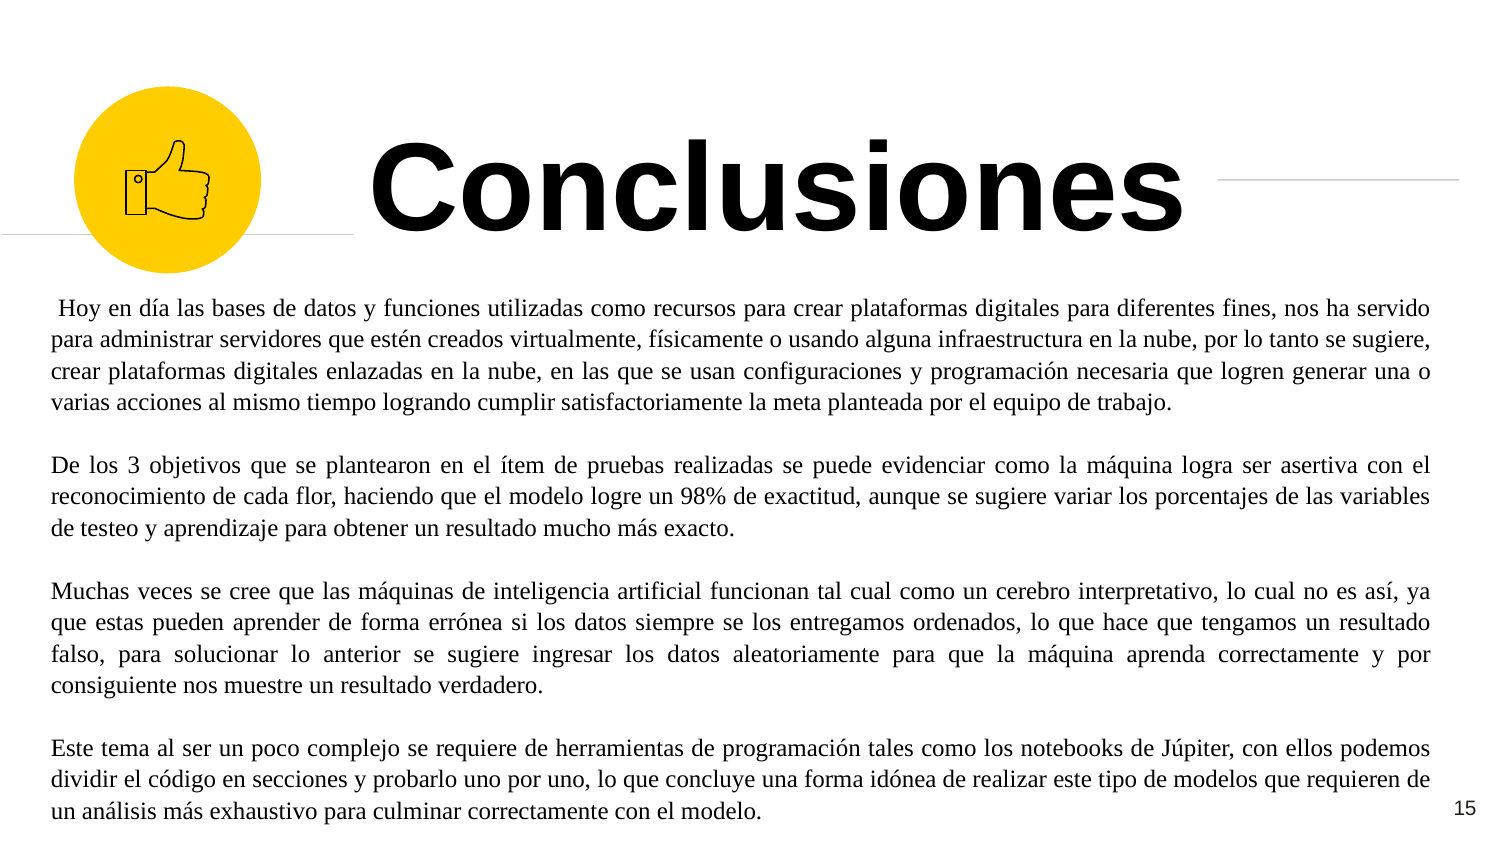

Conclusiones

 Hoy en día las bases de datos y funciones utilizadas como recursos para crear plataformas digitales para diferentes fines, nos ha servido para administrar servidores que estén creados virtualmente, físicamente o usando alguna infraestructura en la nube, por lo tanto se sugiere, crear plataformas digitales enlazadas en la nube, en las que se usan configuraciones y programación necesaria que logren generar una o varias acciones al mismo tiempo logrando cumplir satisfactoriamente la meta planteada por el equipo de trabajo.

De los 3 objetivos que se plantearon en el ítem de pruebas realizadas se puede evidenciar como la máquina logra ser asertiva con el reconocimiento de cada flor, haciendo que el modelo logre un 98% de exactitud, aunque se sugiere variar los porcentajes de las variables de testeo y aprendizaje para obtener un resultado mucho más exacto.

Muchas veces se cree que las máquinas de inteligencia artificial funcionan tal cual como un cerebro interpretativo, lo cual no es así, ya que estas pueden aprender de forma errónea si los datos siempre se los entregamos ordenados, lo que hace que tengamos un resultado falso, para solucionar lo anterior se sugiere ingresar los datos aleatoriamente para que la máquina aprenda correctamente y por consiguiente nos muestre un resultado verdadero.

Este tema al ser un poco complejo se requiere de herramientas de programación tales como los notebooks de Júpiter, con ellos podemos dividir el código en secciones y probarlo uno por uno, lo que concluye una forma idónea de realizar este tipo de modelos que requieren de un análisis más exhaustivo para culminar correctamente con el modelo.
15